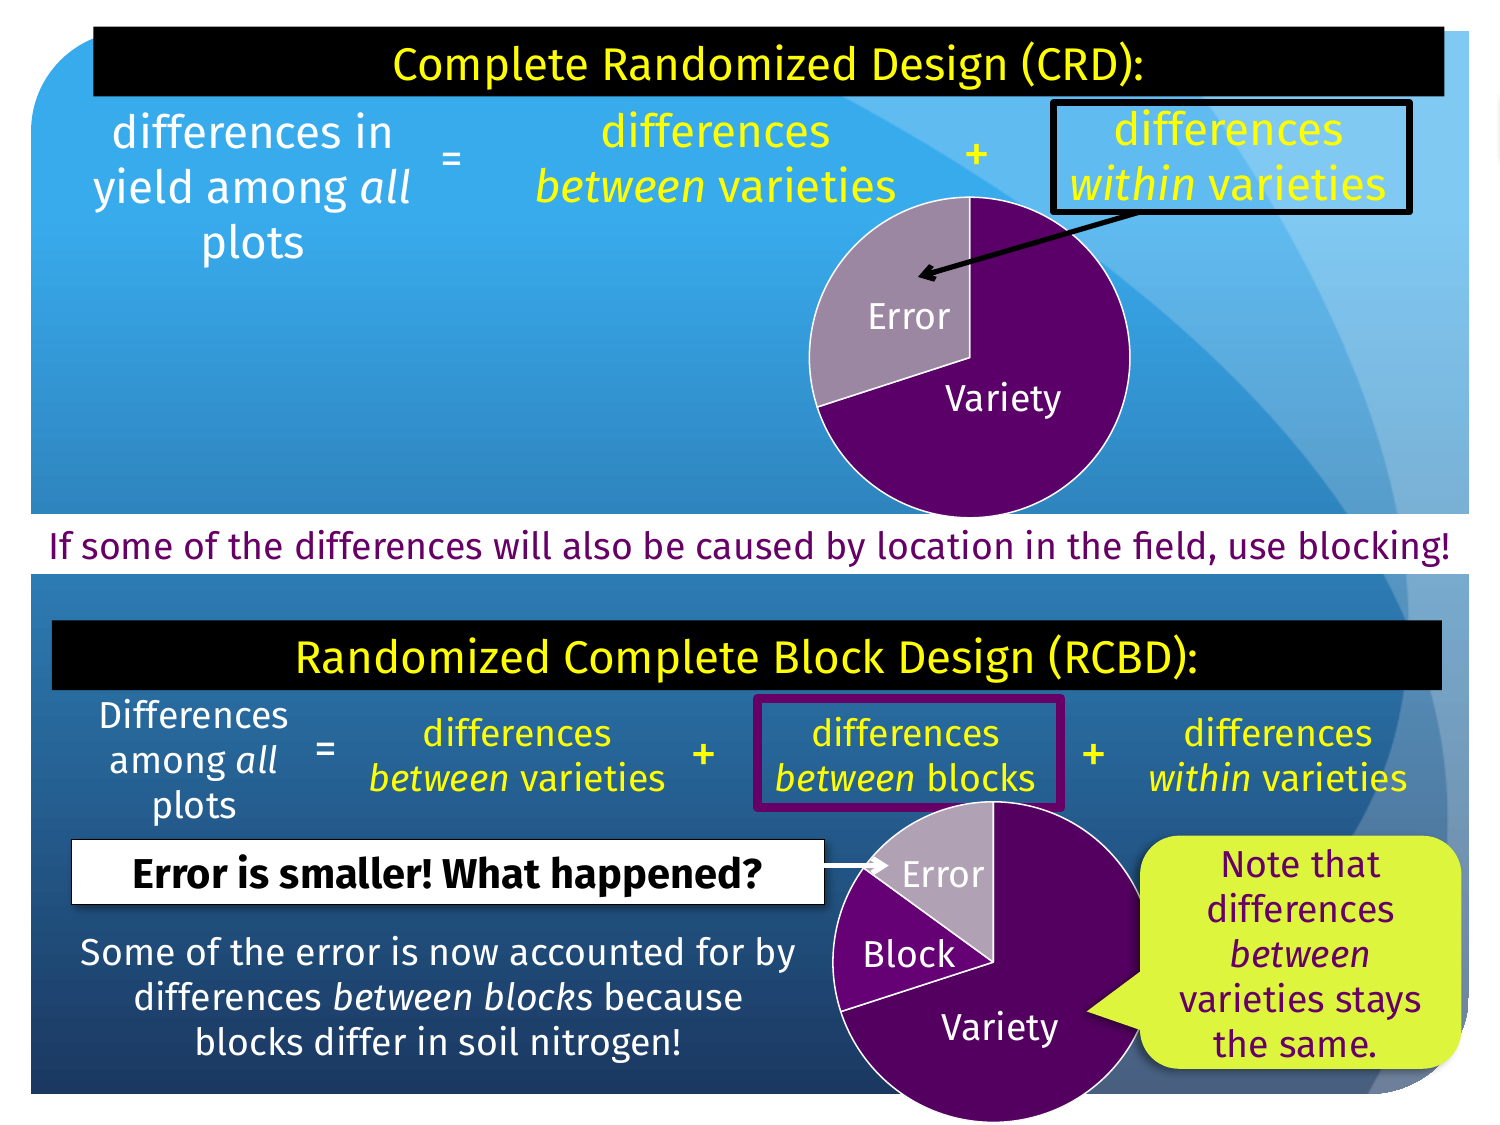

Complete Randomized Design (CRD):
differences
within varieties
Total yield differences = differences between varieties + error

differences
between varieties
differences in yield among all plots

+
=

### Chart

| Category |  |
|---|---|
Error
Variety
If some of the differences will also be caused by location in the field, use blocking!
Randomized Complete Block Design (RCBD):
Differences among all plots

differences
between varieties
differences
between blocks
differences
within varieties
=
+
+

### Chart

| Category |  |
|---|---|
Note that differences between varieties stays the same.
Error is smaller! What happened?
Error
Block
Some of the error is now accounted for by differences between blocks because blocks differ in soil nitrogen!
Variety